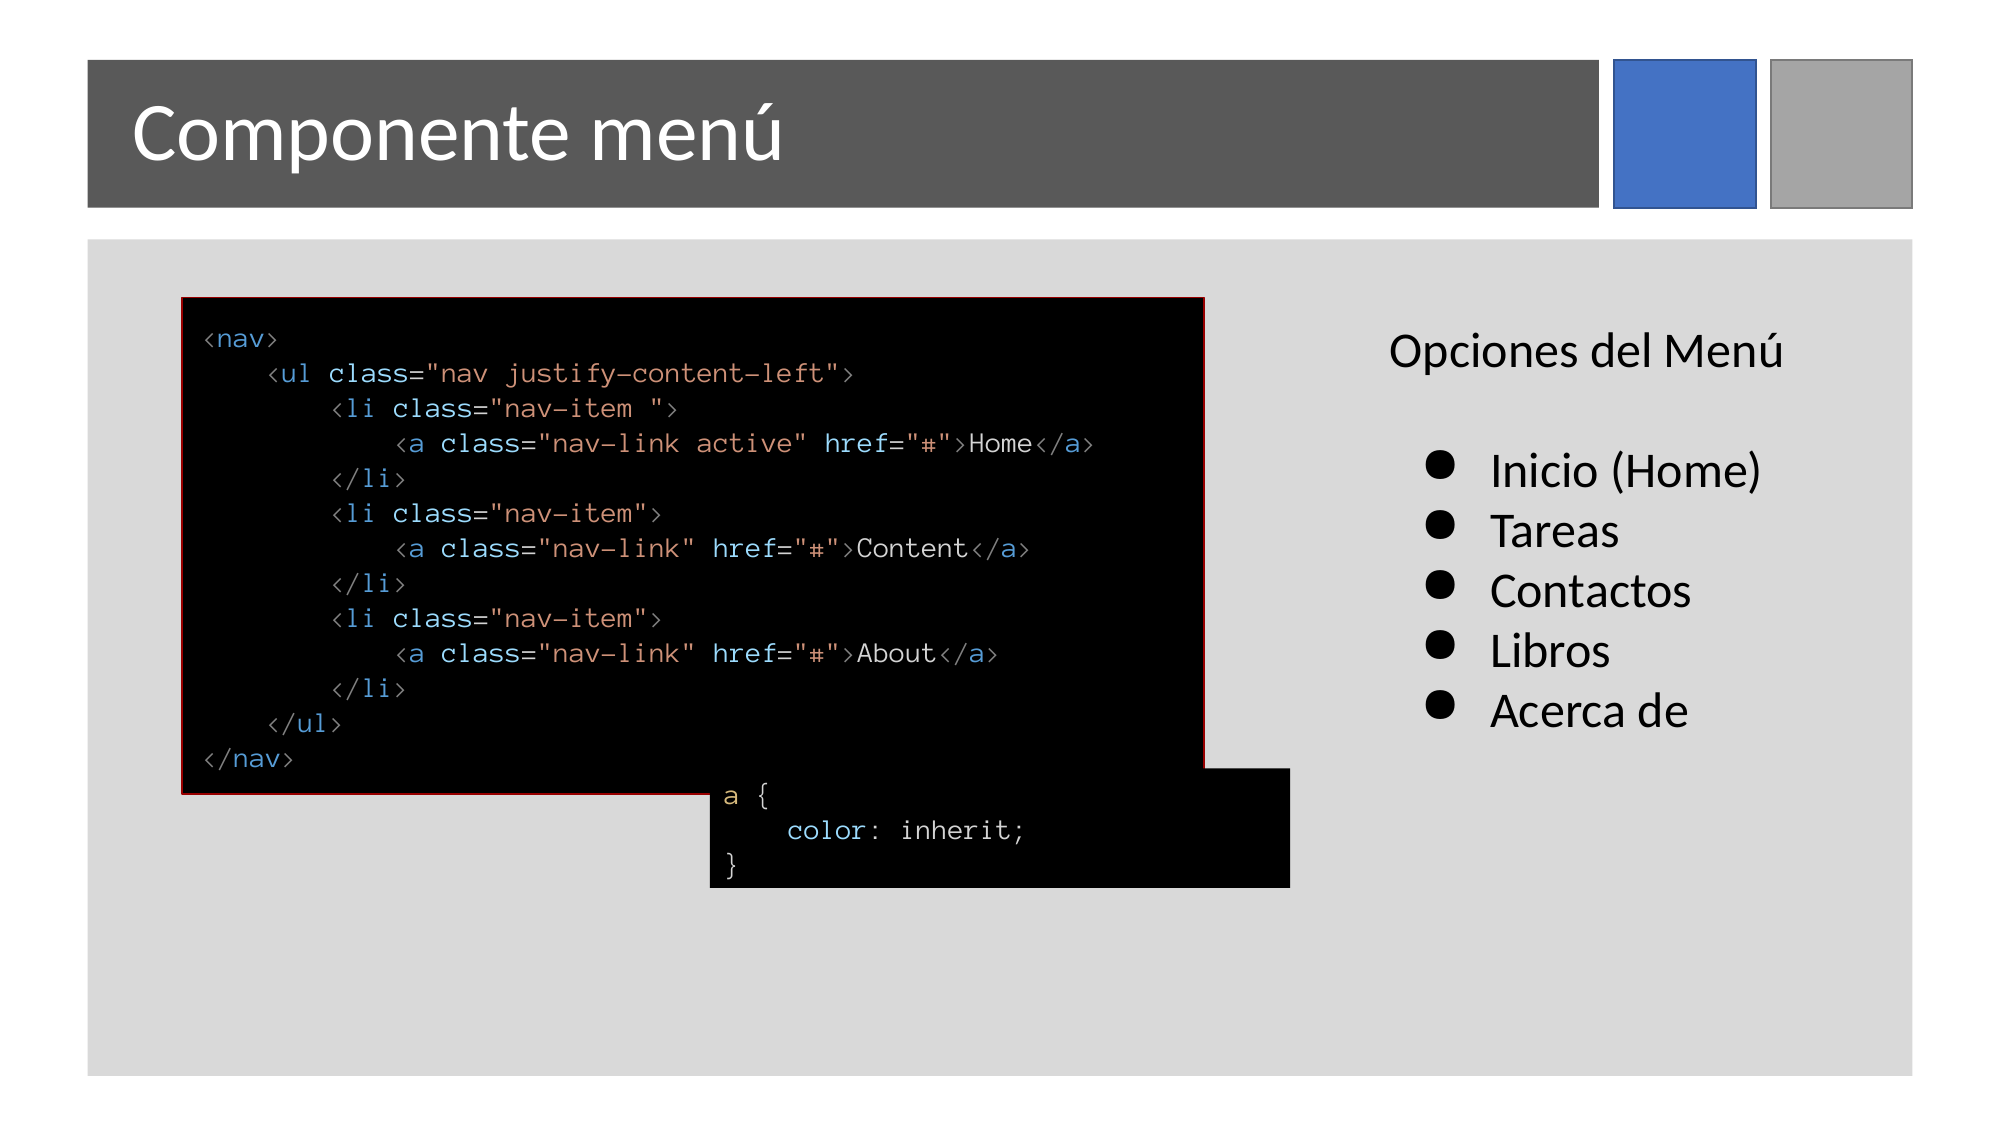

# Componente menú
<nav>
    <ul class="nav justify-content-left">
        <li class="nav-item ">
            <a class="nav-link active" href="#">Home</a>
        </li>
        <li class="nav-item">
            <a class="nav-link" href="#">Content</a>
        </li>
        <li class="nav-item">
            <a class="nav-link" href="#">About</a>
        </li>
    </ul>
</nav>
Opciones del Menú

Inicio (Home)
Tareas
Contactos
Libros
Acerca de
a {
    color: inherit;
}